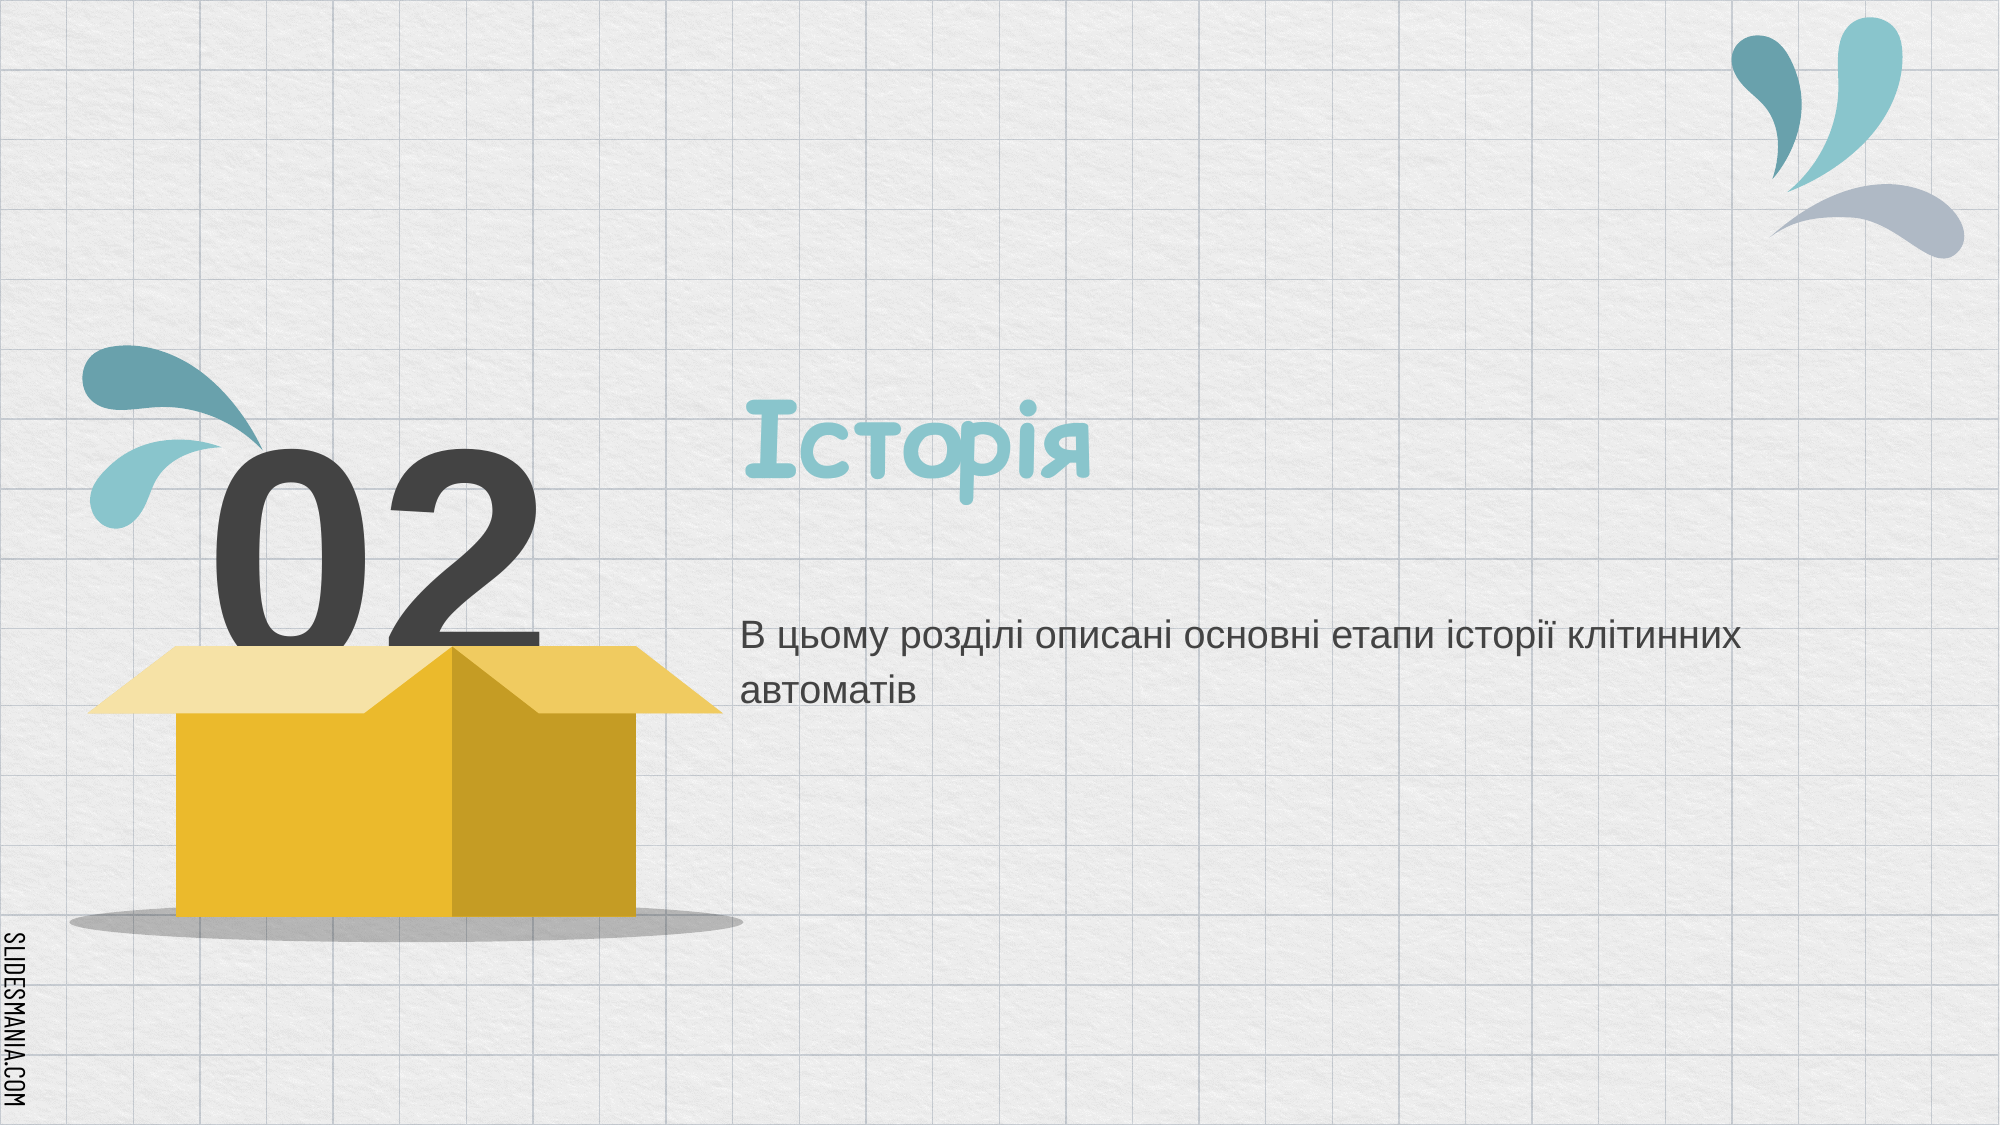

# 02
Історія
В цьому розділі описані основні етапи історії клітинних автоматів